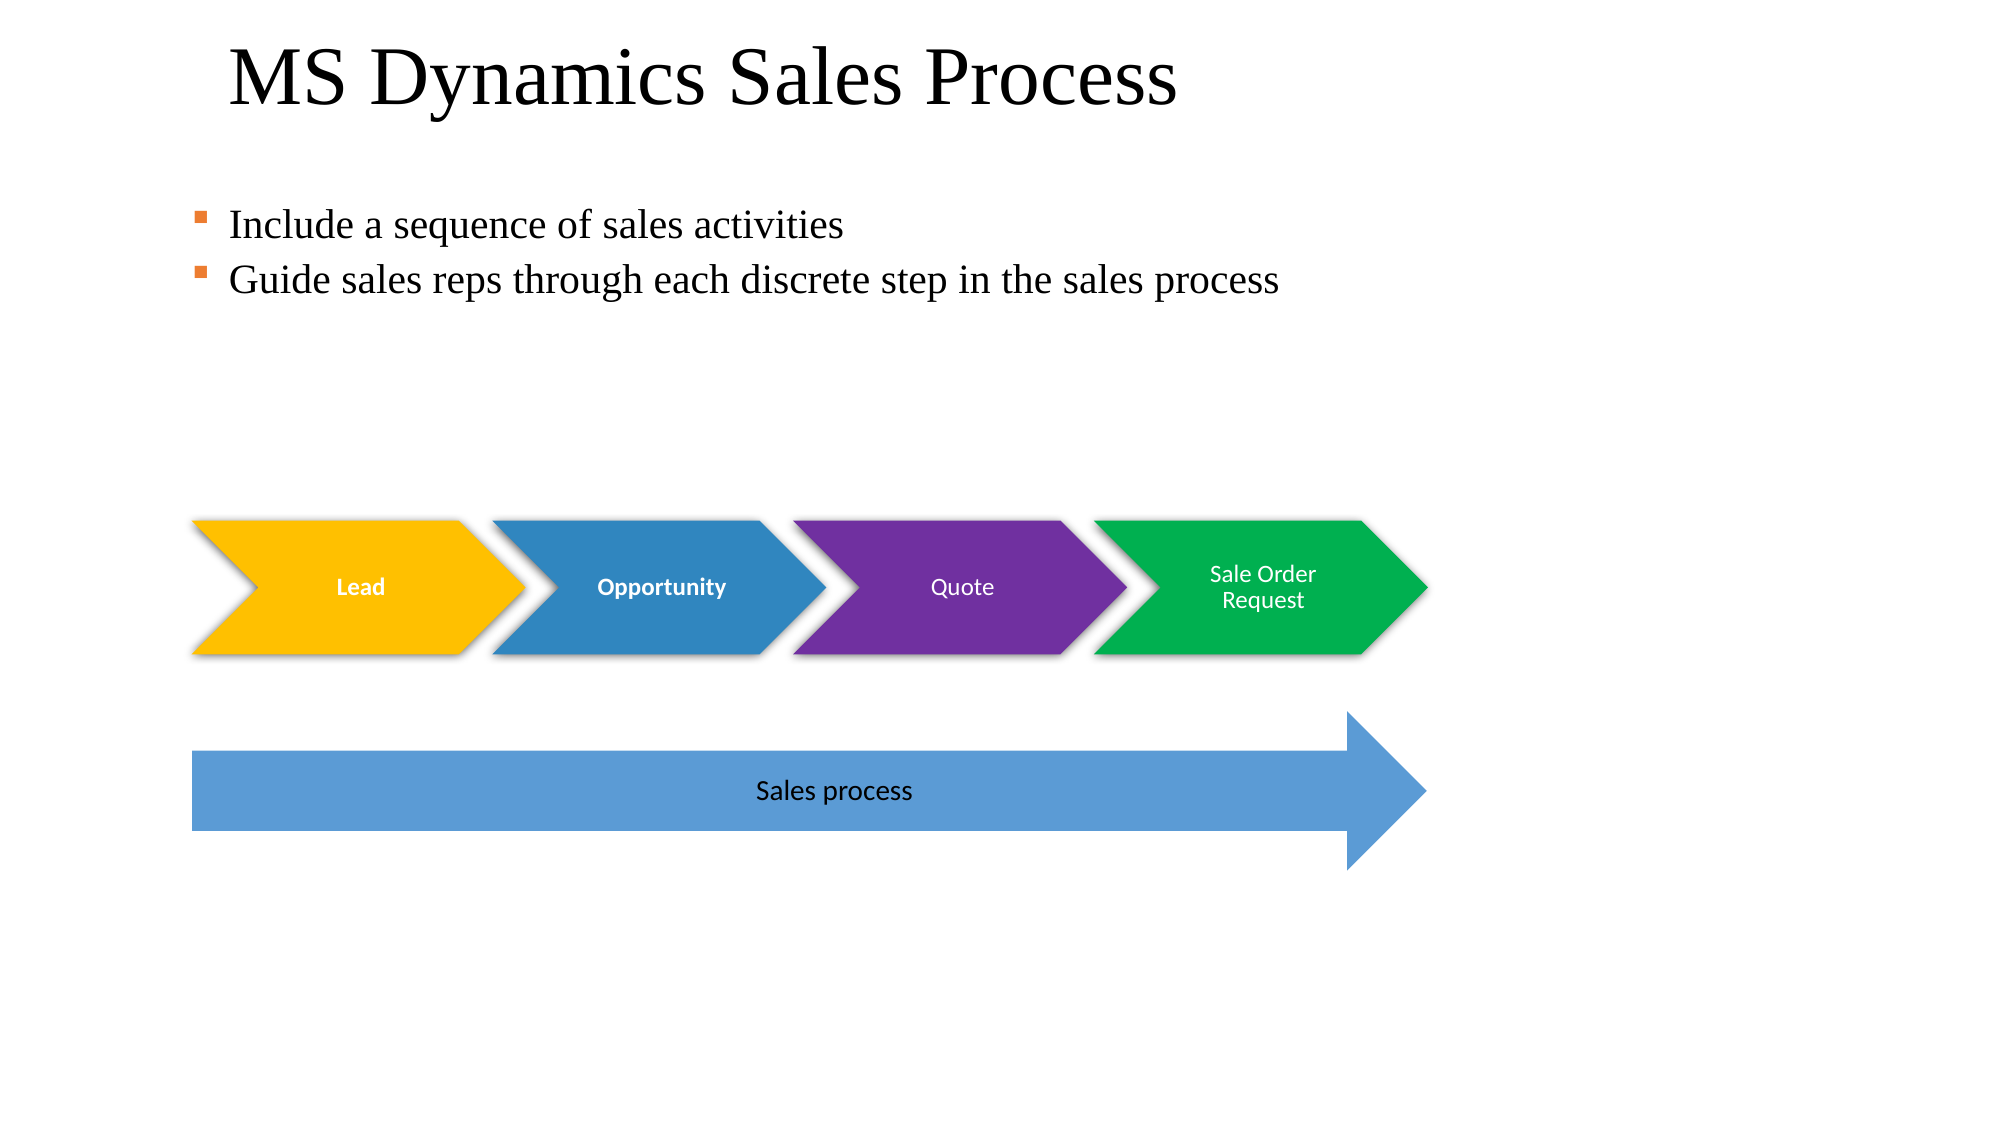

MS Dynamics Sales Process
Include a sequence of sales activities
Guide sales reps through each discrete step in the sales process

Lead
Opportunity
Quote
Sale Order Request
Sales process